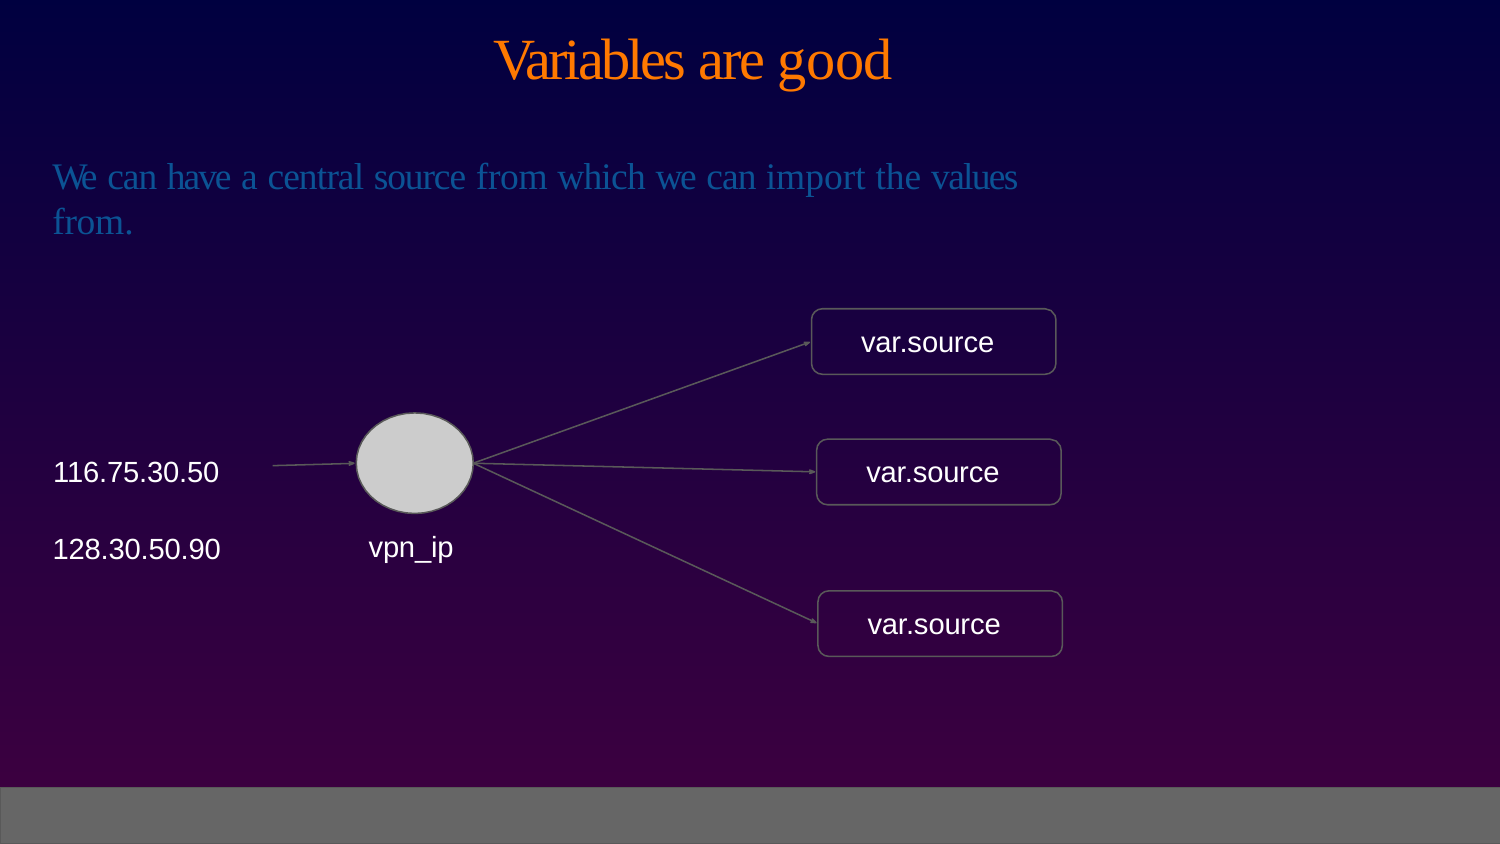

# Variables are good
We can have a central source from which we can import the values from.

var.source

var.source
116.75.30.50
vpn_ip
128.30.50.90

var.source